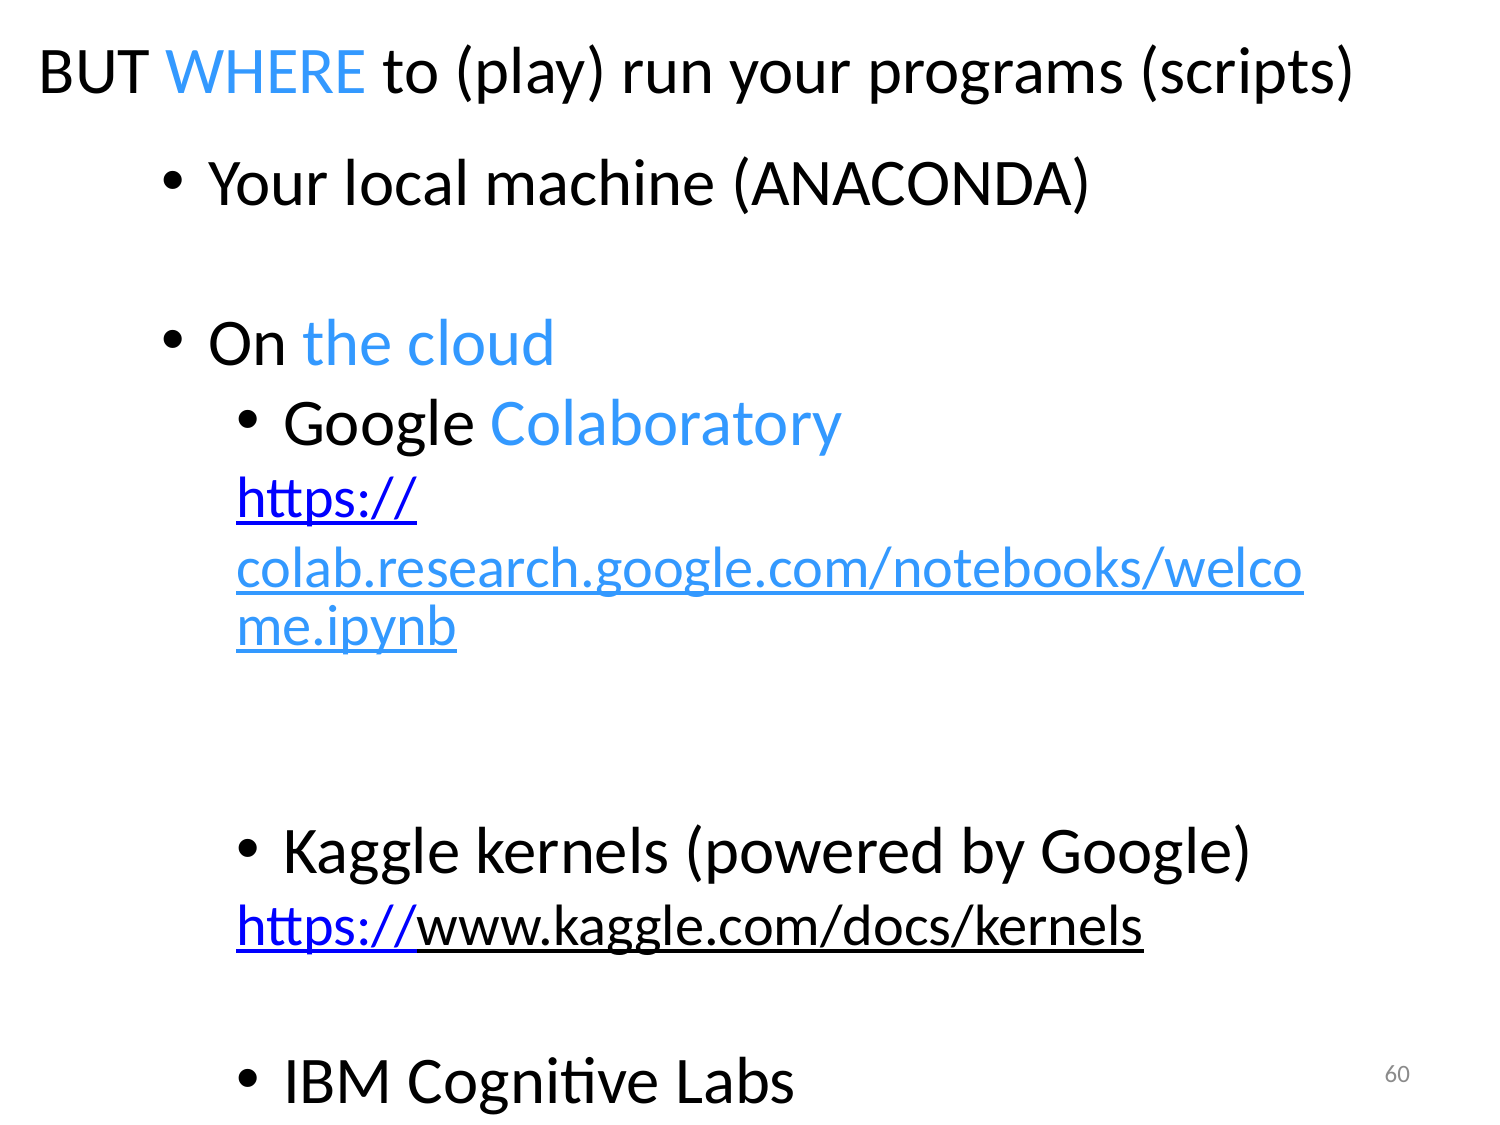

BUT WHERE to (play) run your programs (scripts)
Your local machine (ANACONDA)

On the cloud
Google Colaboratory
https://colab.research.google.com/notebooks/welcome.ipynb

Kaggle kernels (powered by Google)
https://www.kaggle.com/docs/kernels

IBM Cognitive Labs
https://labs.cognitiveclass.ai
60